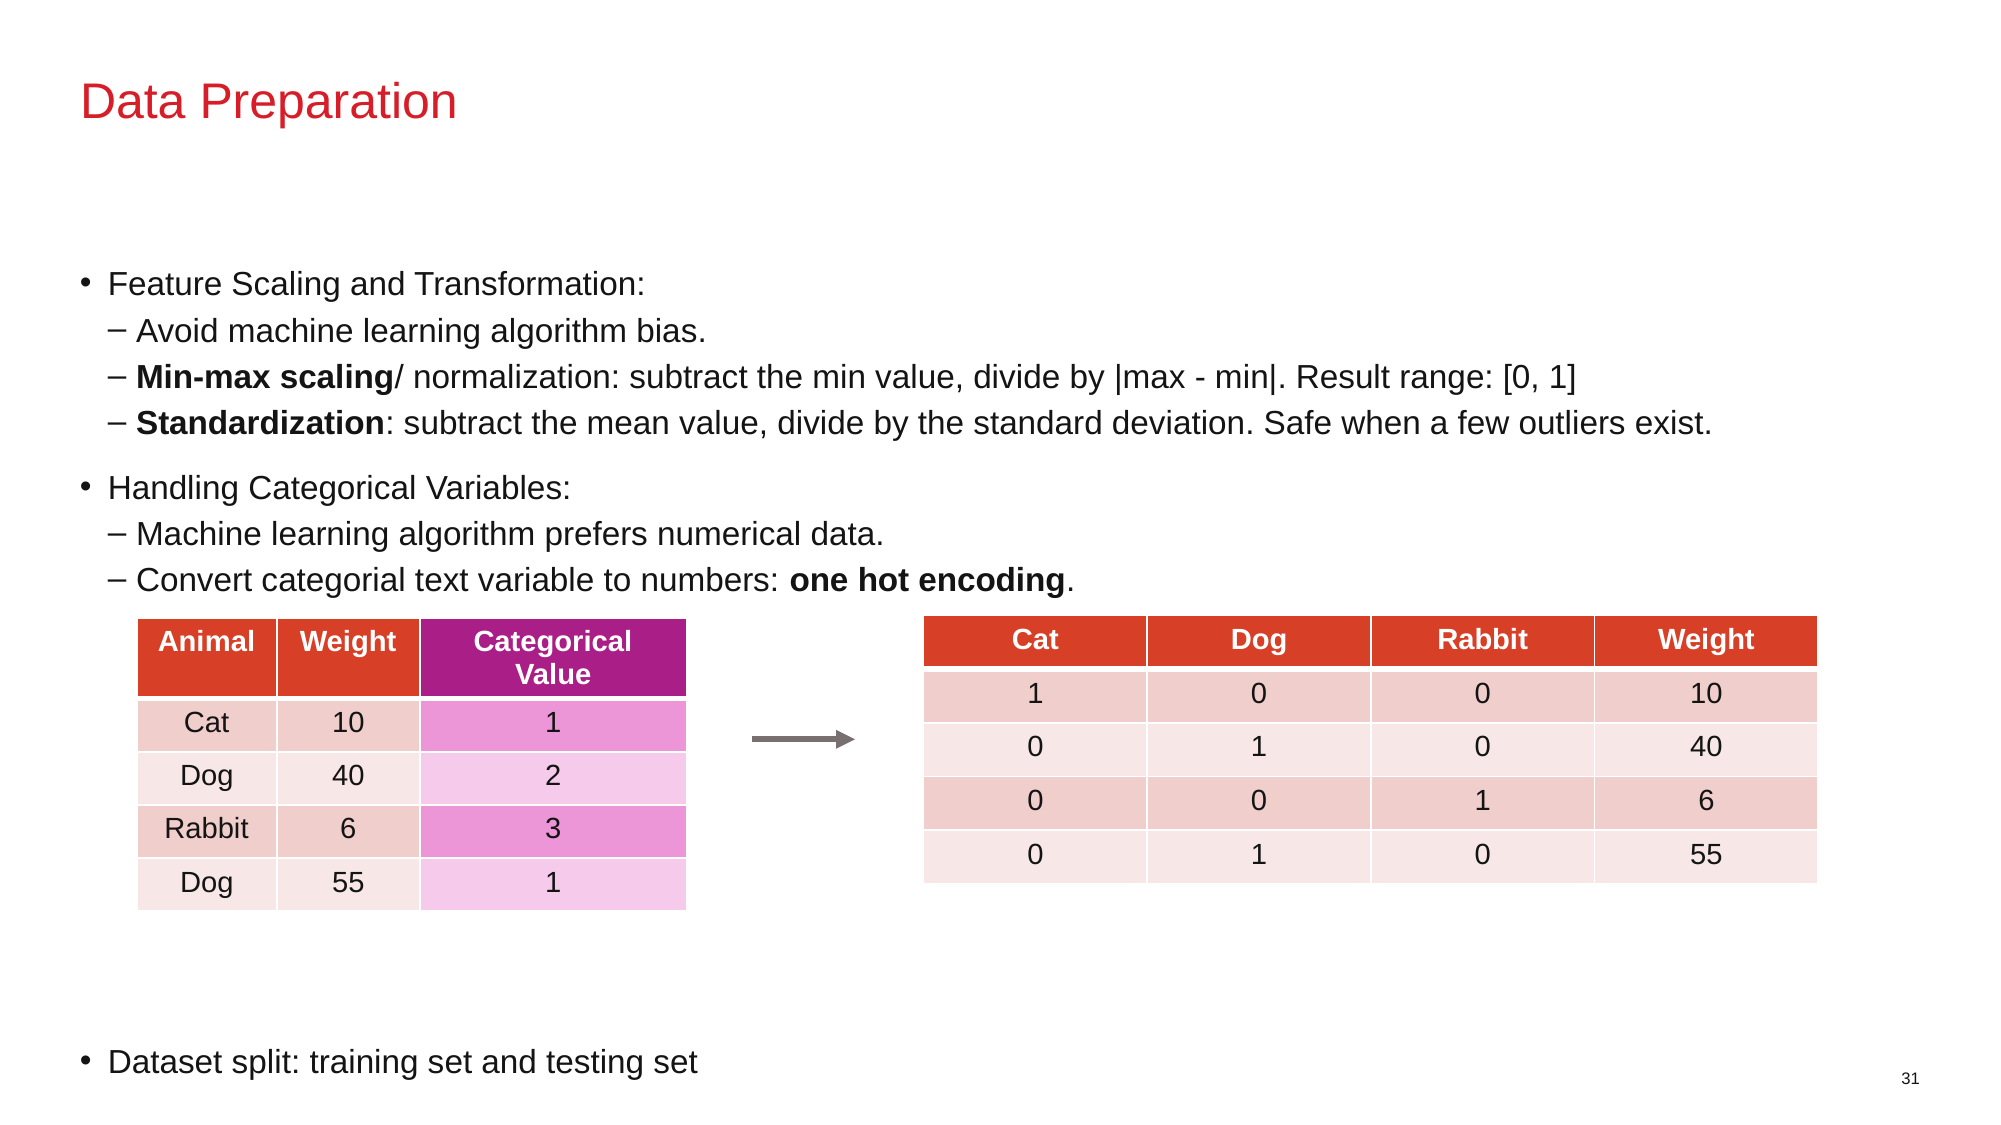

# Data Preparation
Feature Scaling and Transformation:
Avoid machine learning algorithm bias.
Min-max scaling/ normalization: subtract the min value, divide by |max - min|. Result range: [0, 1]
Standardization: subtract the mean value, divide by the standard deviation. Safe when a few outliers exist.
Handling Categorical Variables:
Machine learning algorithm prefers numerical data.
Convert categorial text variable to numbers: one hot encoding.

Dataset split: training set and testing set
| Cat | Dog | Rabbit | Weight |
| --- | --- | --- | --- |
| 1 | 0 | 0 | 10 |
| 0 | 1 | 0 | 40 |
| 0 | 0 | 1 | 6 |
| 0 | 1 | 0 | 55 |
| Animal | Weight | Categorical Value |
| --- | --- | --- |
| Cat | 10 | 1 |
| Dog | 40 | 2 |
| Rabbit | 6 | 3 |
| Dog | 55 | 1 |
31